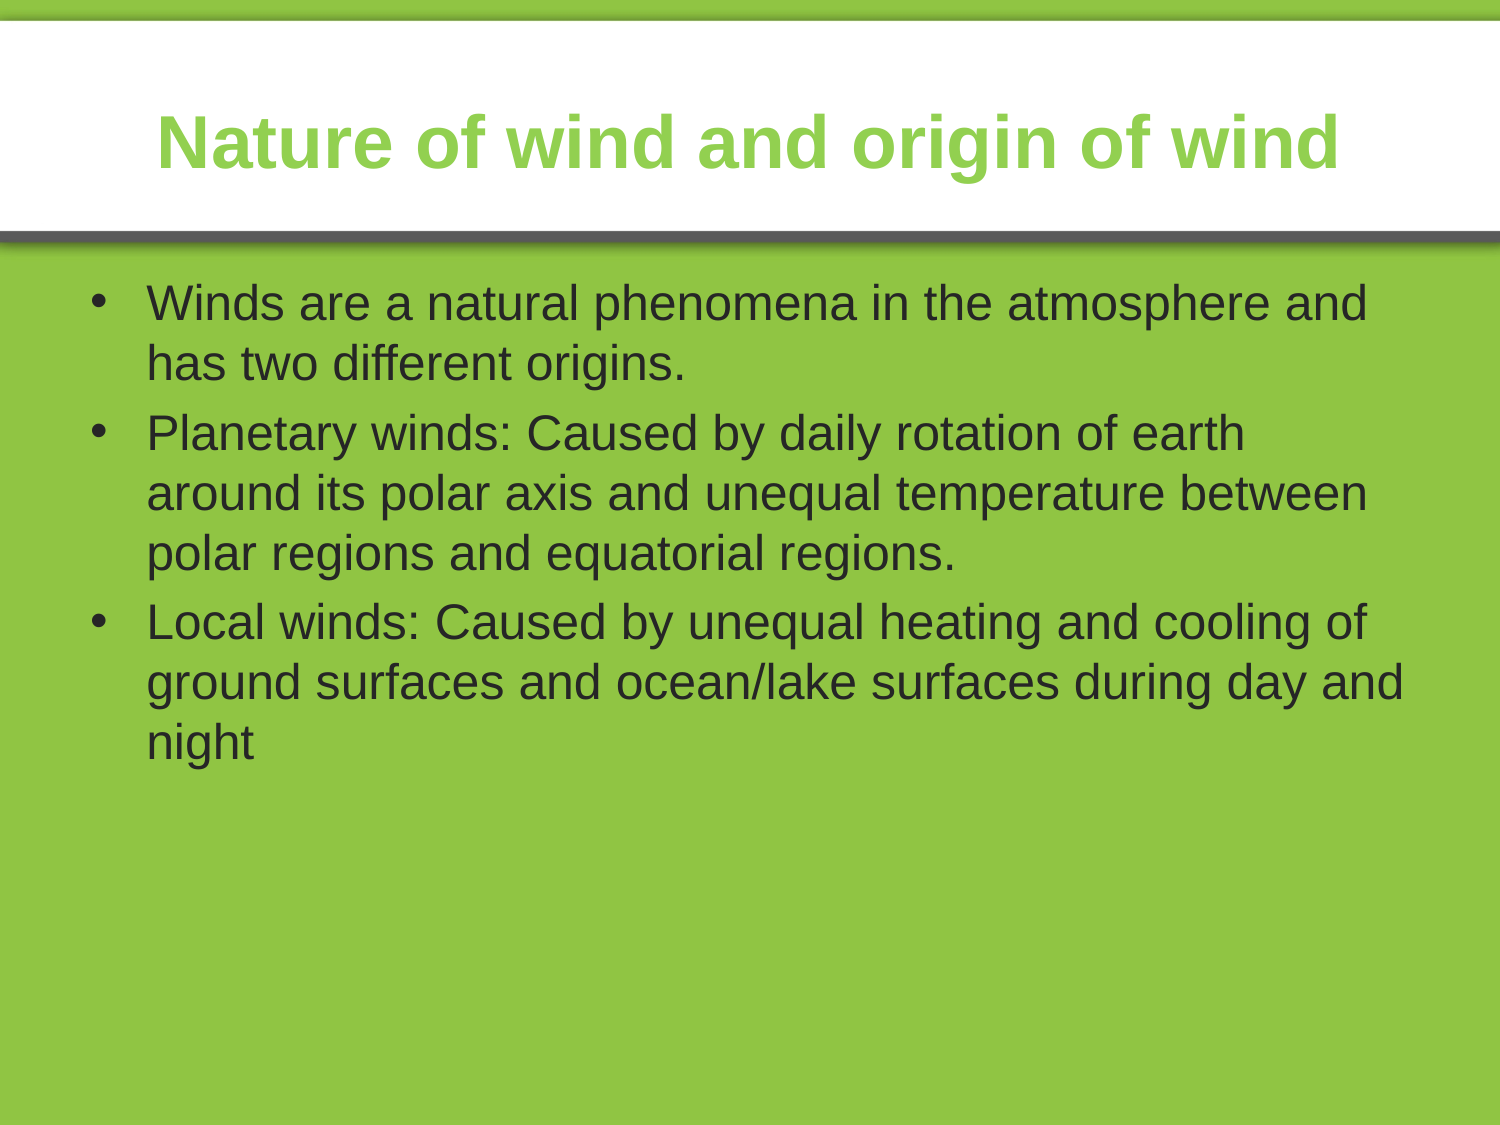

# Nature of wind and origin of wind
Winds are a natural phenomena in the atmosphere and has two different origins.
Planetary winds: Caused by daily rotation of earth around its polar axis and unequal temperature between polar regions and equatorial regions.
Local winds: Caused by unequal heating and cooling of ground surfaces and ocean/lake surfaces during day and night